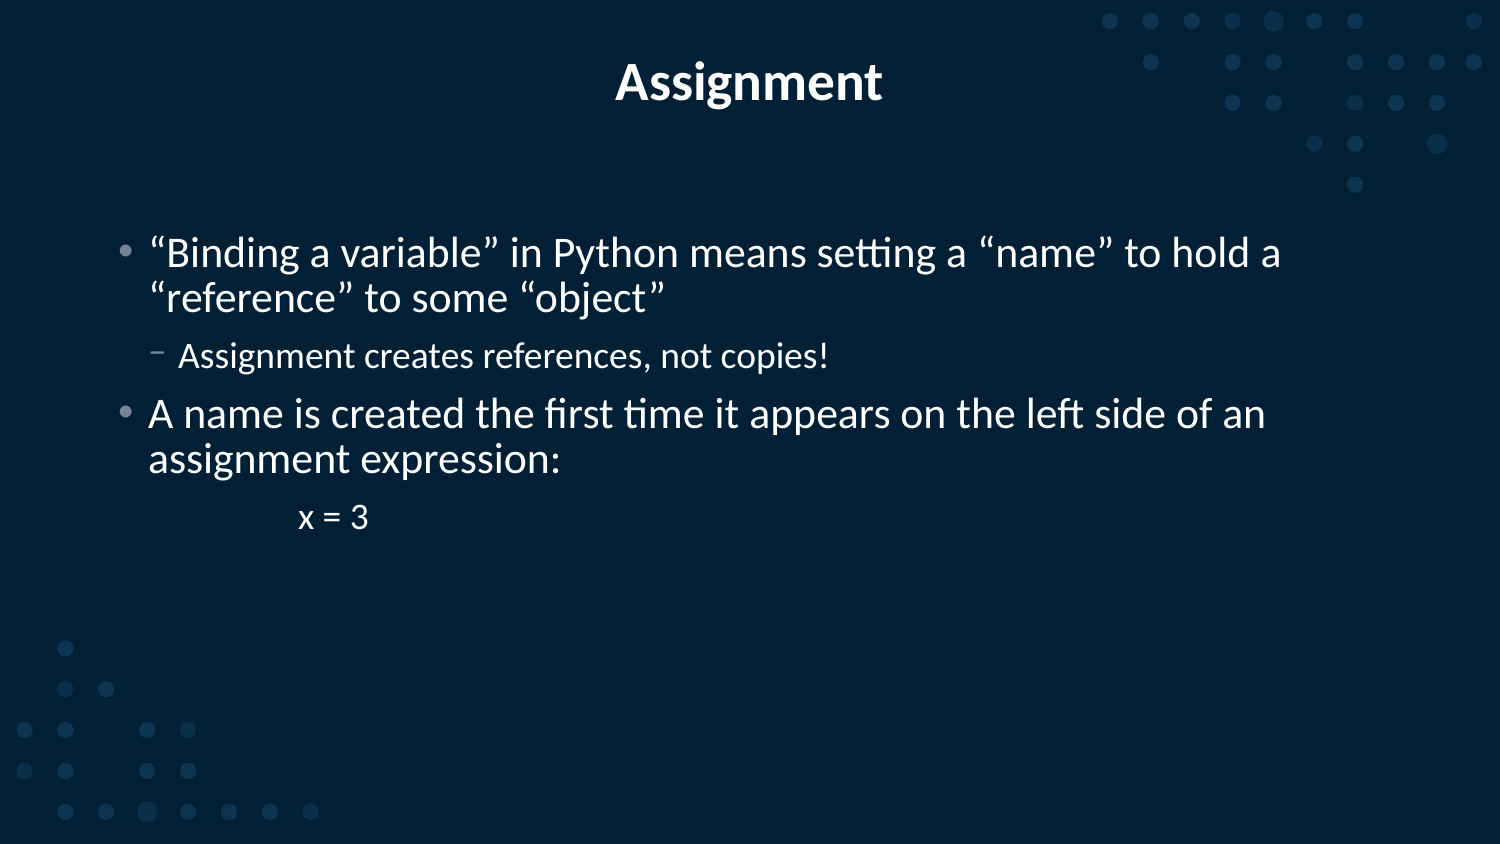

# Assignment

“Binding a variable” in Python means setting a “name” to hold a “reference” to some “object”
Assignment creates references, not copies!
A name is created the first time it appears on the left side of an assignment expression:
	x = 3